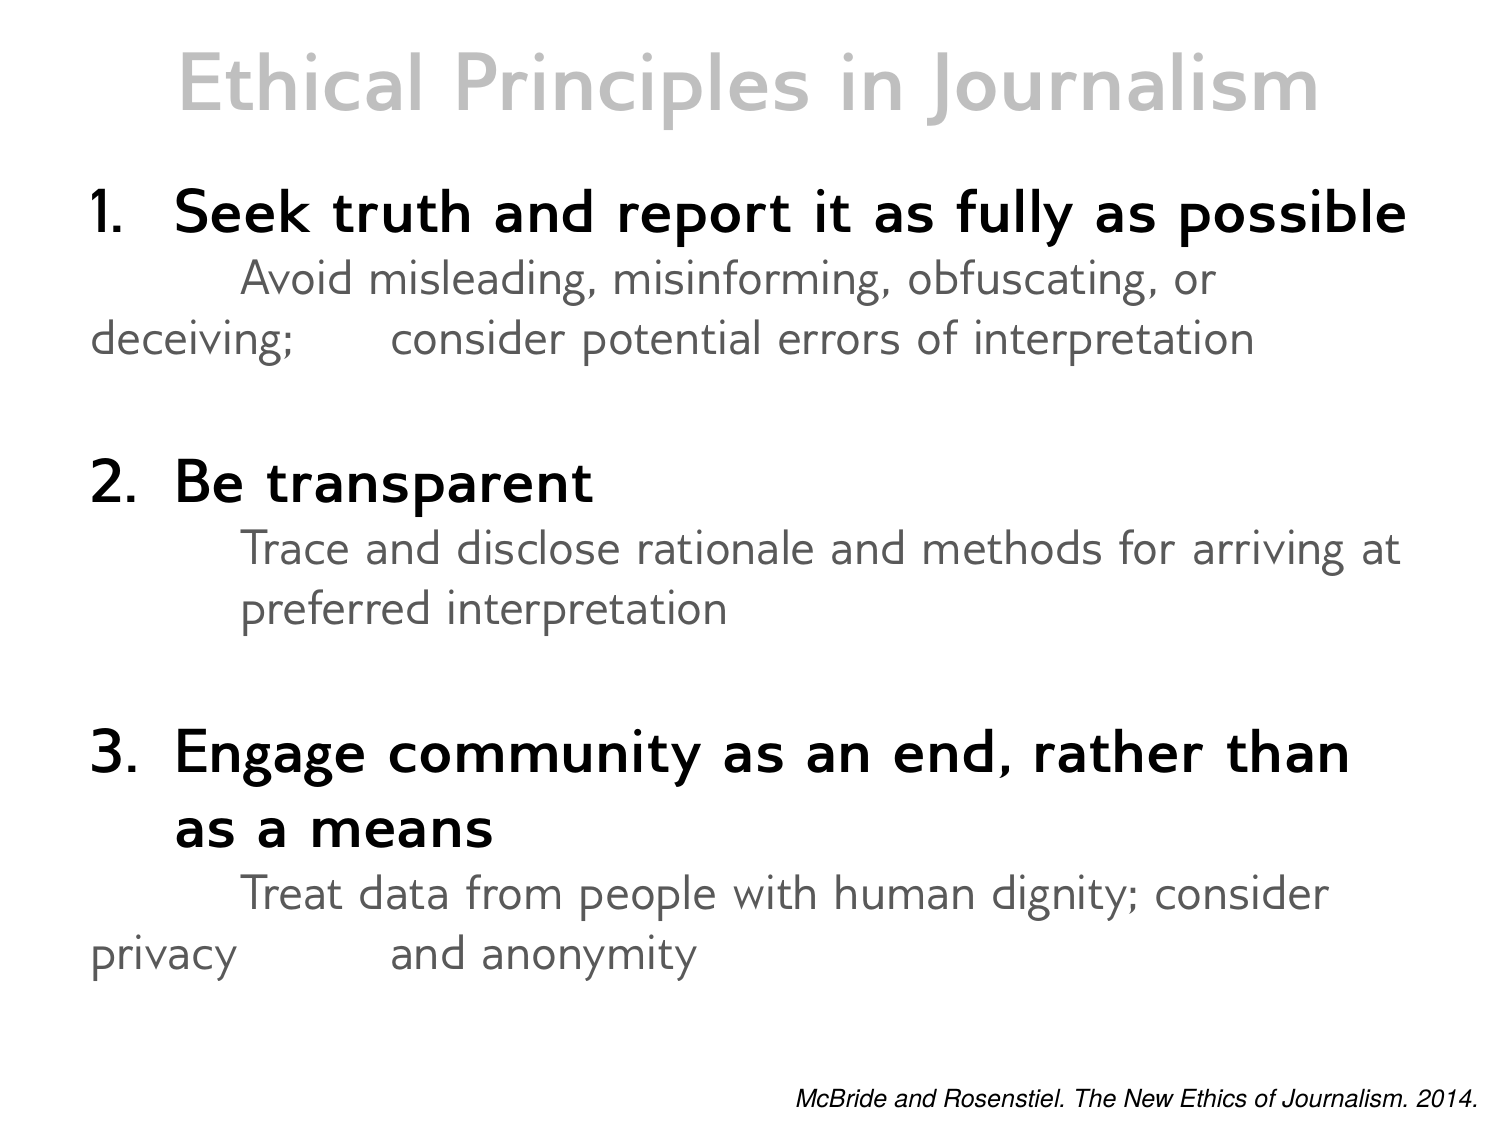

# Ethical Principles in Journalism
Seek truth and report it as fully as possible
	Avoid misleading, misinforming, obfuscating, or deceiving; 	consider potential errors of interpretation

Be transparent
	Trace and disclose rationale and methods for arriving at 	preferred interpretation

Engage community as an end, rather than as a means
	Treat data from people with human dignity; consider privacy 	and anonymity
McBride and Rosenstiel. The New Ethics of Journalism. 2014.